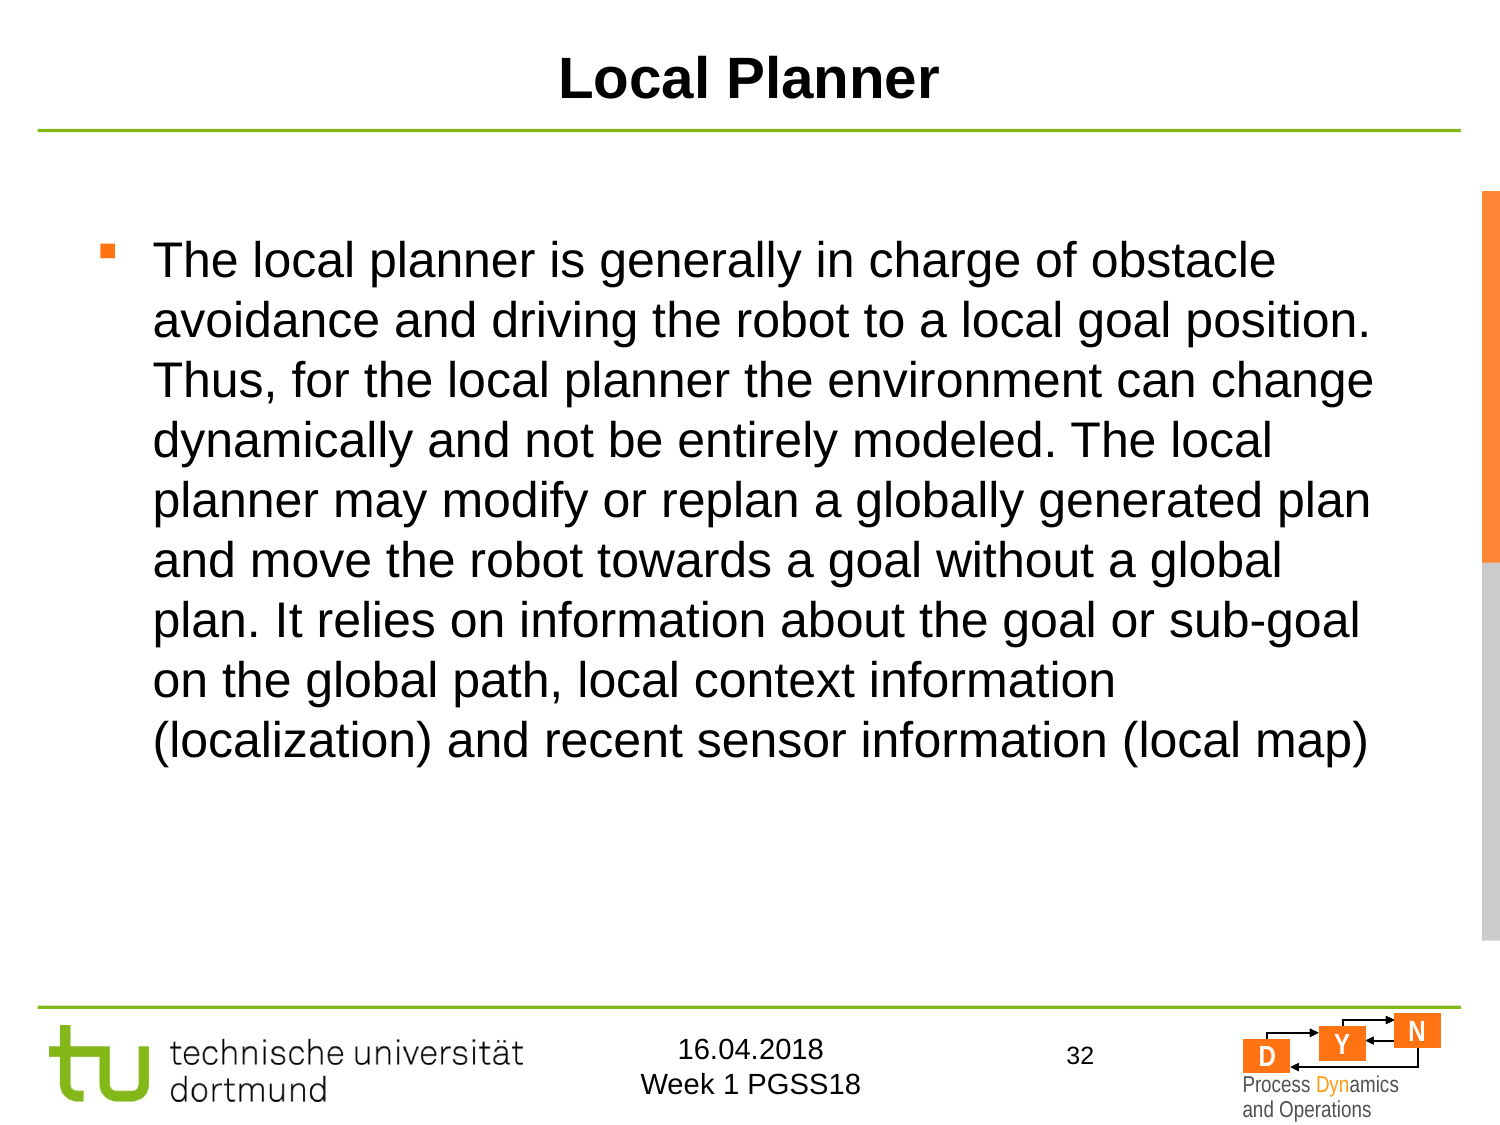

# Local Planner
The local planner is generally in charge of obstacle avoidance and driving the robot to a local goal position. Thus, for the local planner the environment can change dynamically and not be entirely modeled. The local planner may modify or replan a globally generated plan and move the robot towards a goal without a global plan. It relies on information about the goal or sub-goal on the global path, local context information (localization) and recent sensor information (local map)
32